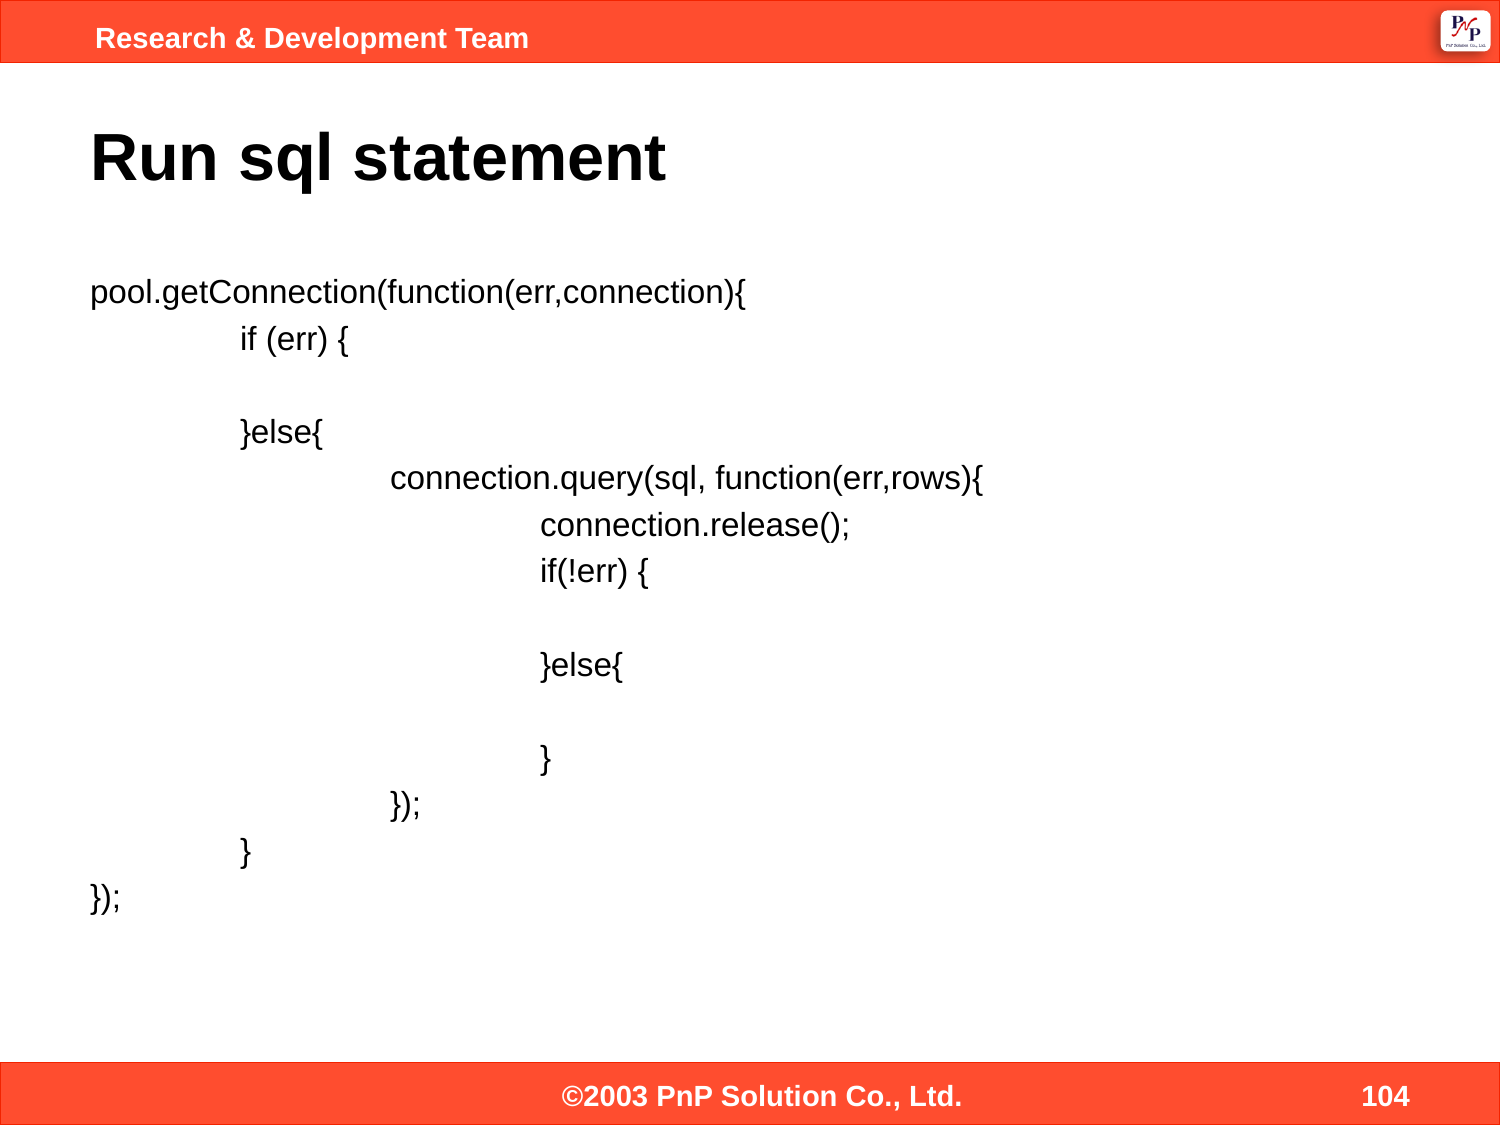

# Run sql statement
pool.getConnection(function(err,connection){
	if (err) {

	}else{
		connection.query(sql, function(err,rows){
			connection.release();
			if(!err) {

			}else{

			}
		});
	}
});

©2003 PnP Solution Co., Ltd.
104